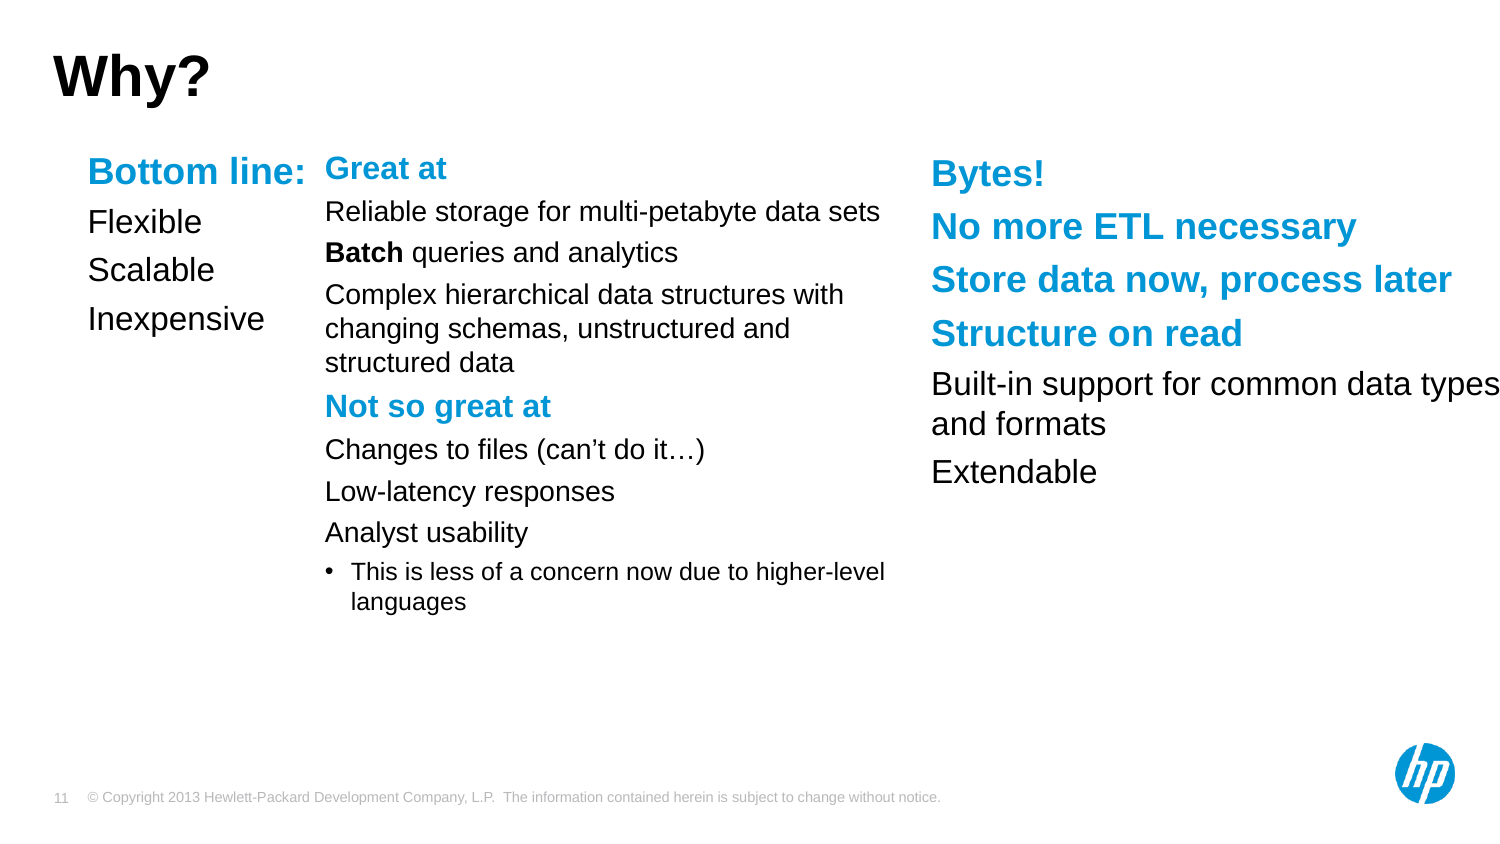

# Why?
Bottom line:
Flexible
Scalable
Inexpensive
Great at
Reliable storage for multi-petabyte data sets
Batch queries and analytics
Complex hierarchical data structures with changing schemas, unstructured and structured data
Not so great at
Changes to files (can’t do it…)
Low-latency responses
Analyst usability
This is less of a concern now due to higher-level languages
Bytes!
No more ETL necessary
Store data now, process later
Structure on read
Built-in support for common data types and formats
Extendable